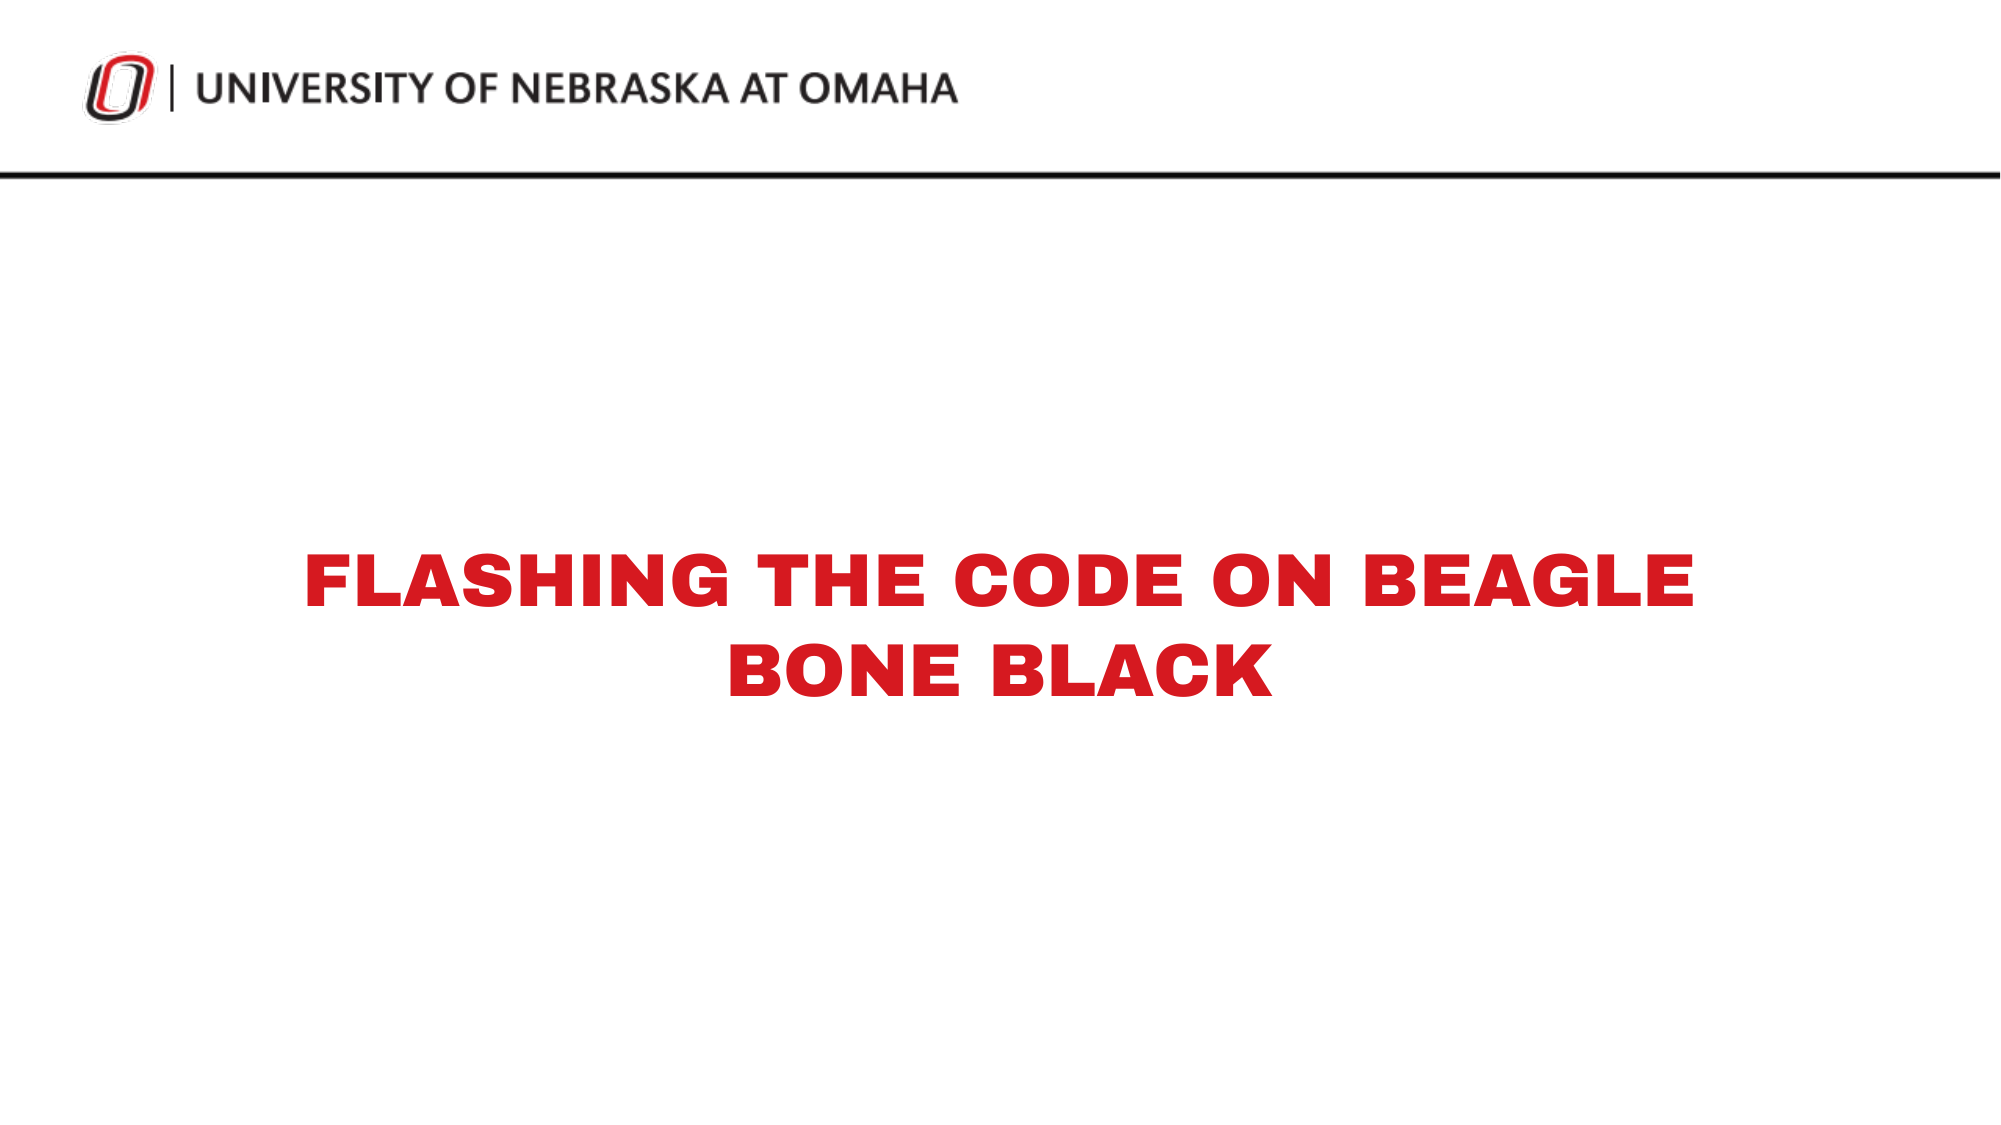

FLASHING THE CODE ON BEAGLE BONE BLACK